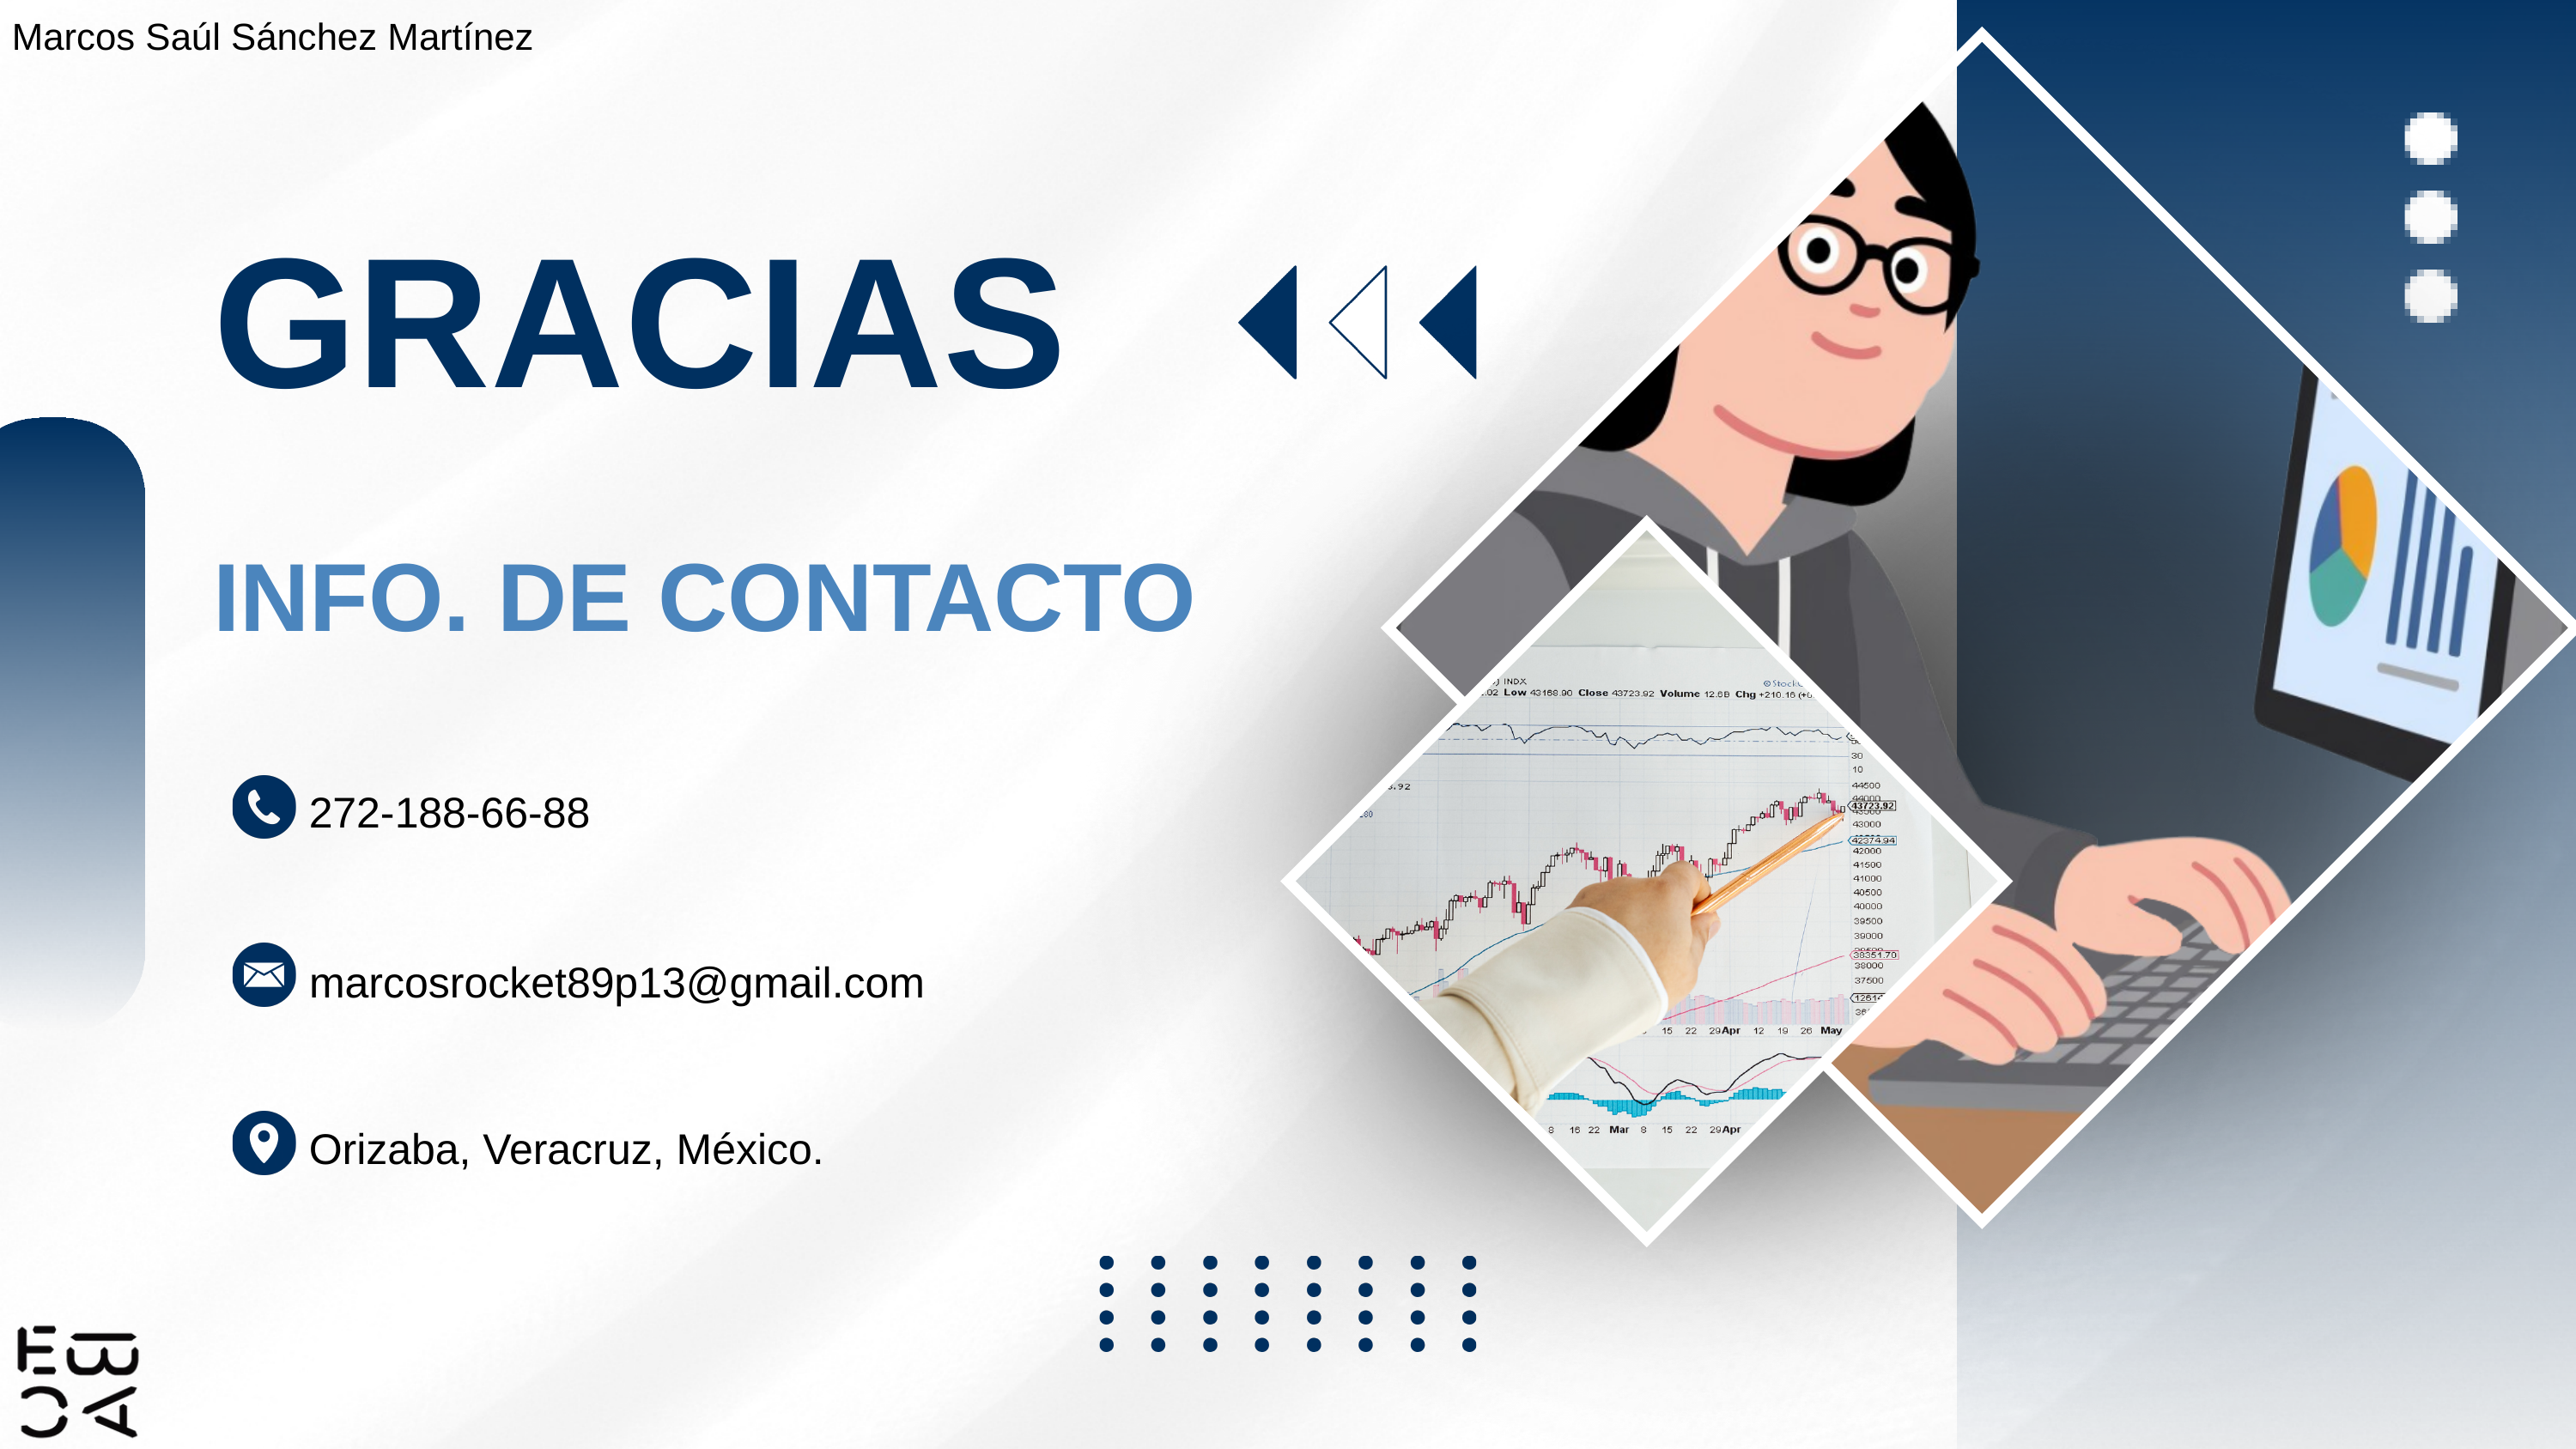

Marcos Saúl Sánchez Martínez

GRACIAS

INFO. DE CONTACTO

272-188-66-88

marcosrocket89p13@gmail.com

Orizaba, Veracruz, México.